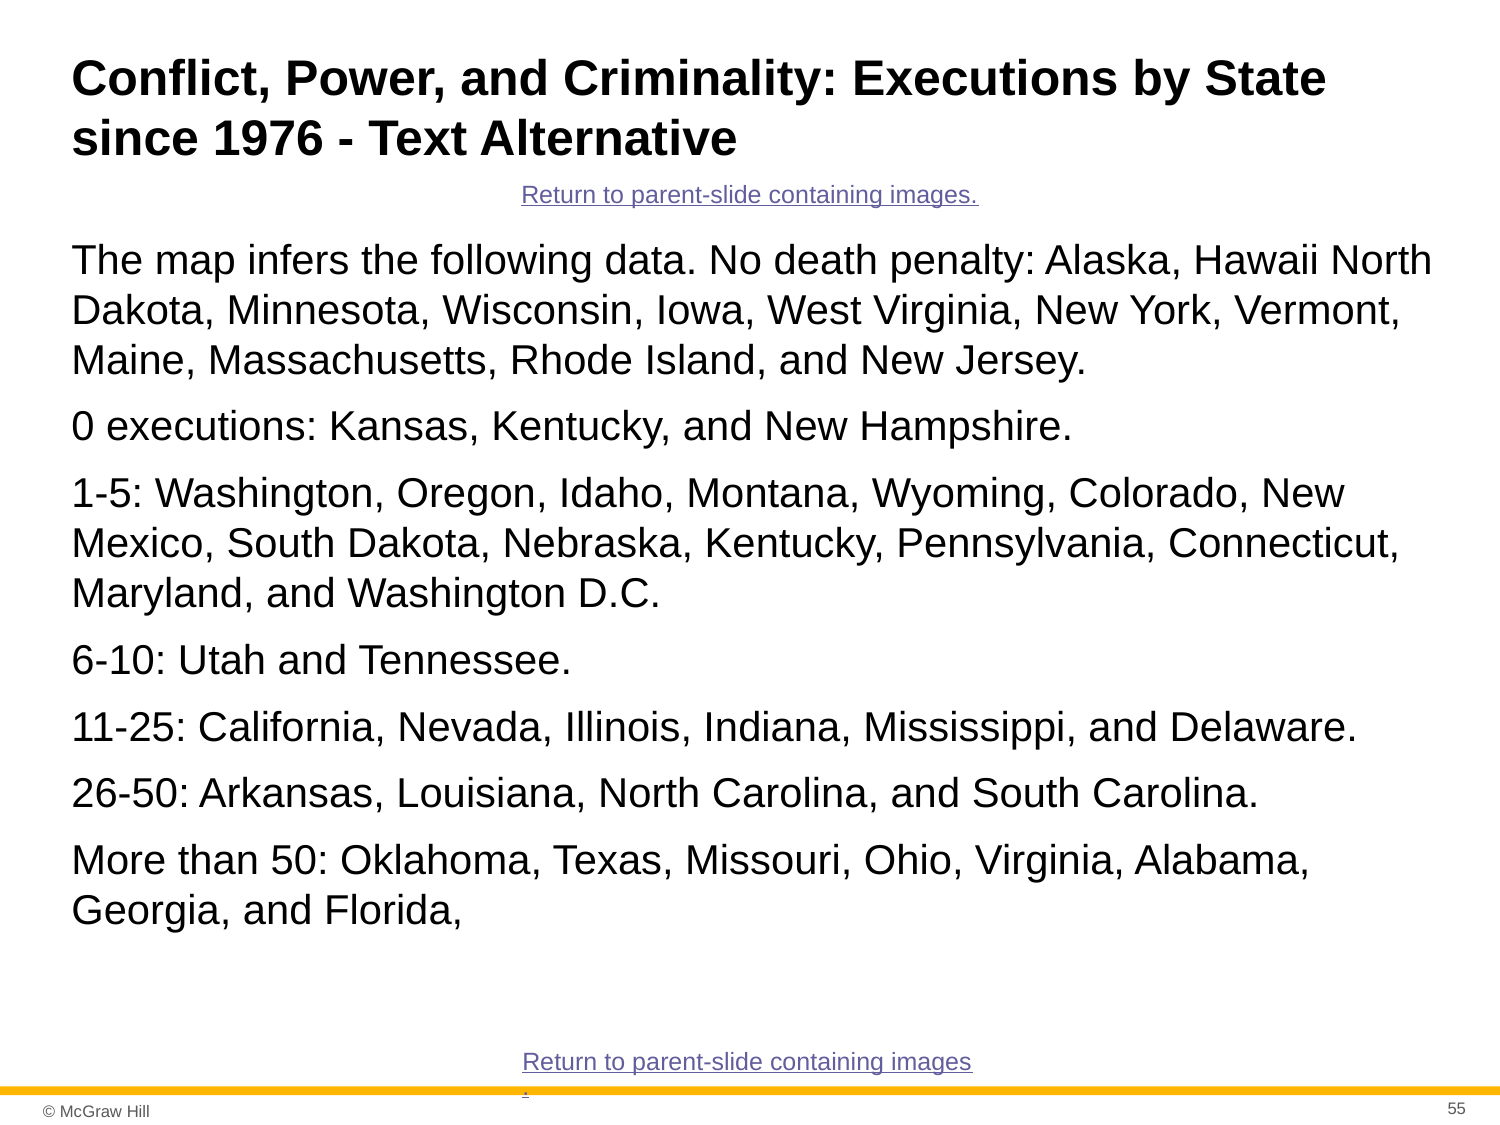

# Conflict, Power, and Criminality: Executions by State since 1976 - Text Alternative
Return to parent-slide containing images.
The map infers the following data. No death penalty: Alaska, Hawaii North Dakota, Minnesota, Wisconsin, Iowa, West Virginia, New York, Vermont, Maine, Massachusetts, Rhode Island, and New Jersey.
0 executions: Kansas, Kentucky, and New Hampshire.
1-5: Washington, Oregon, Idaho, Montana, Wyoming, Colorado, New Mexico, South Dakota, Nebraska, Kentucky, Pennsylvania, Connecticut, Maryland, and Washington D.C.
6-10: Utah and Tennessee.
11-25: California, Nevada, Illinois, Indiana, Mississippi, and Delaware.
26-50: Arkansas, Louisiana, North Carolina, and South Carolina.
More than 50: Oklahoma, Texas, Missouri, Ohio, Virginia, Alabama, Georgia, and Florida,
Return to parent-slide containing images.